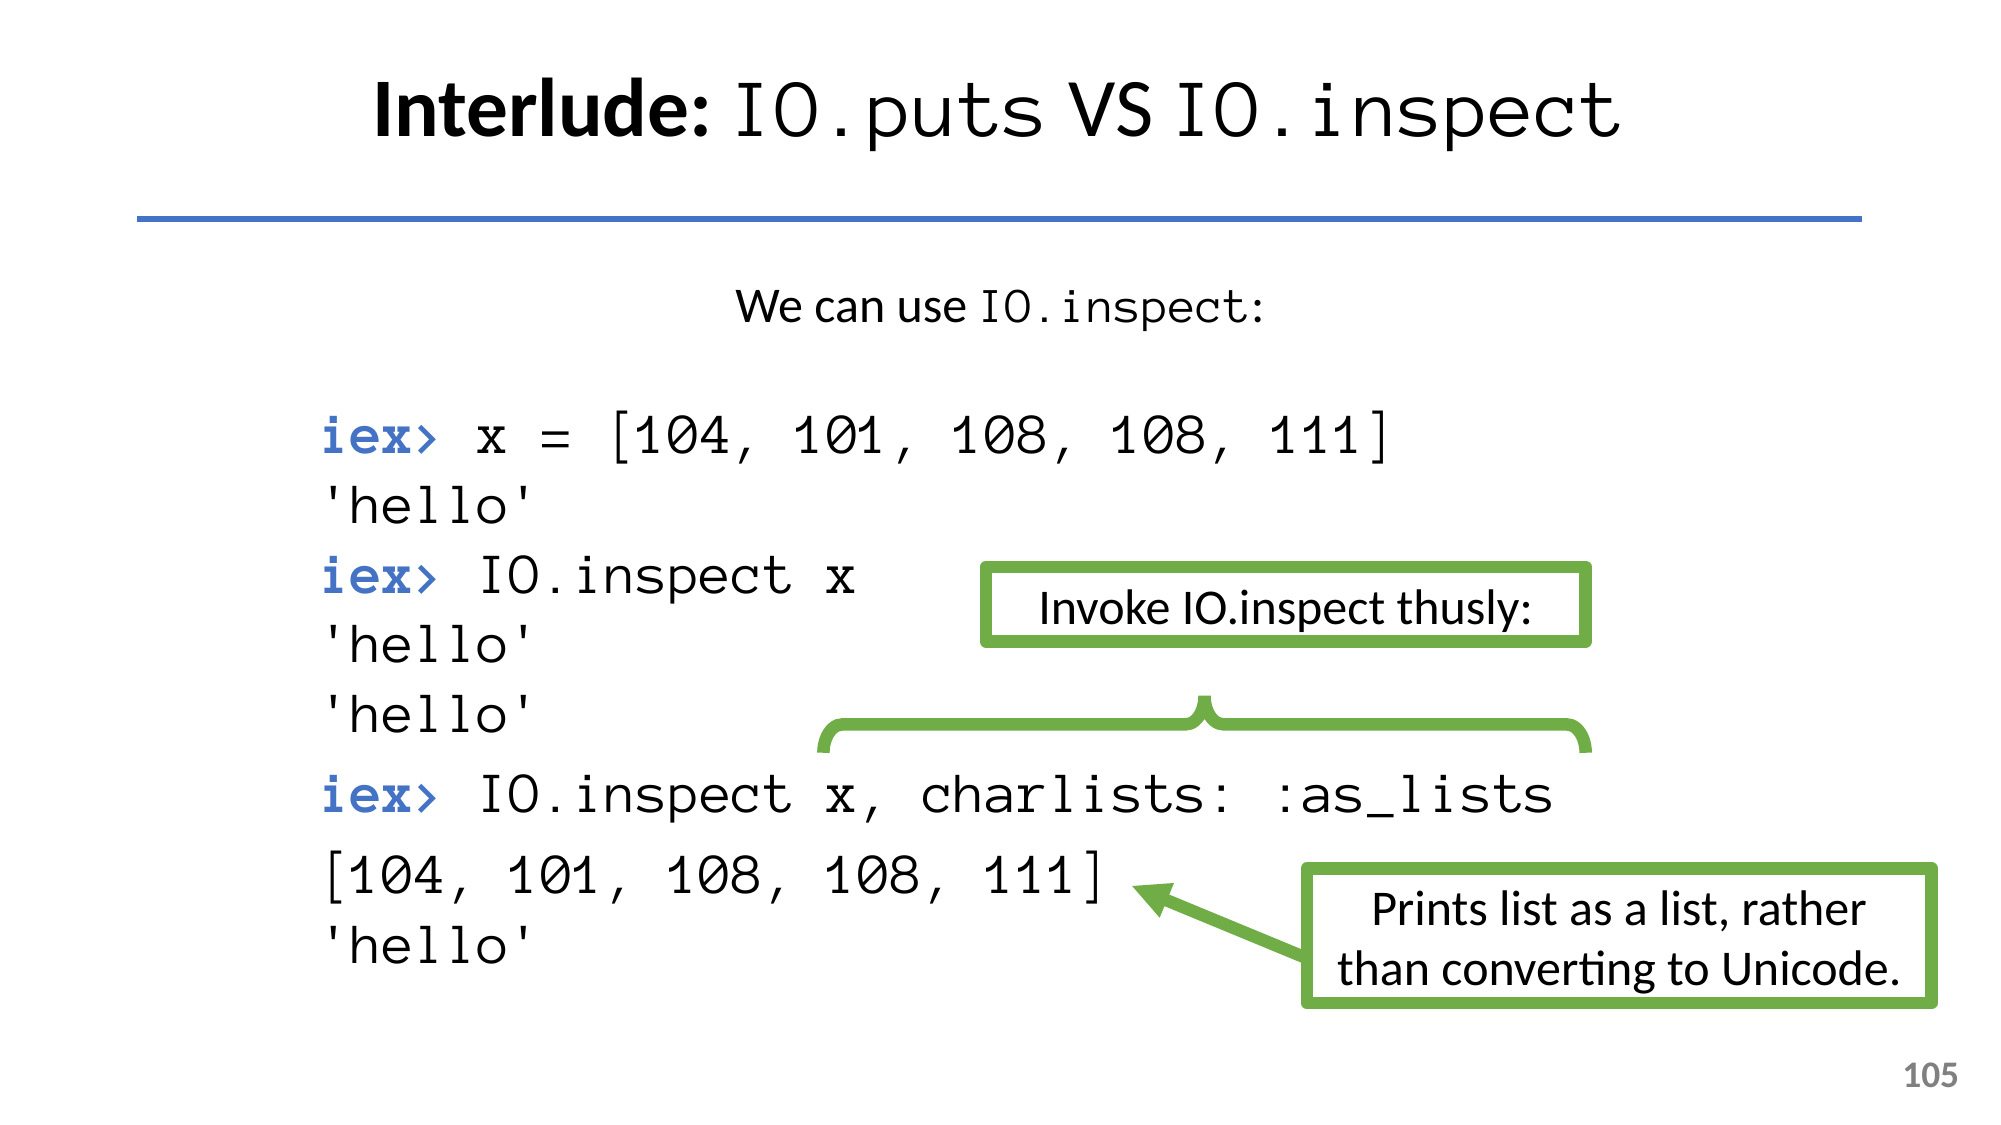

Interlude: IO.puts VS IO.inspect
We can use IO.inspect:

iex> x = [104, 101, 108, 108, 111]
'hello'
iex> IO.inspect x
'hello'
'hello'
Invoke IO.inspect thusly:
iex> IO.inspect x, charlists: :as_lists
[104, 101, 108, 108, 111]
'hello'
Prints list as a list, rather than converting to Unicode.
105